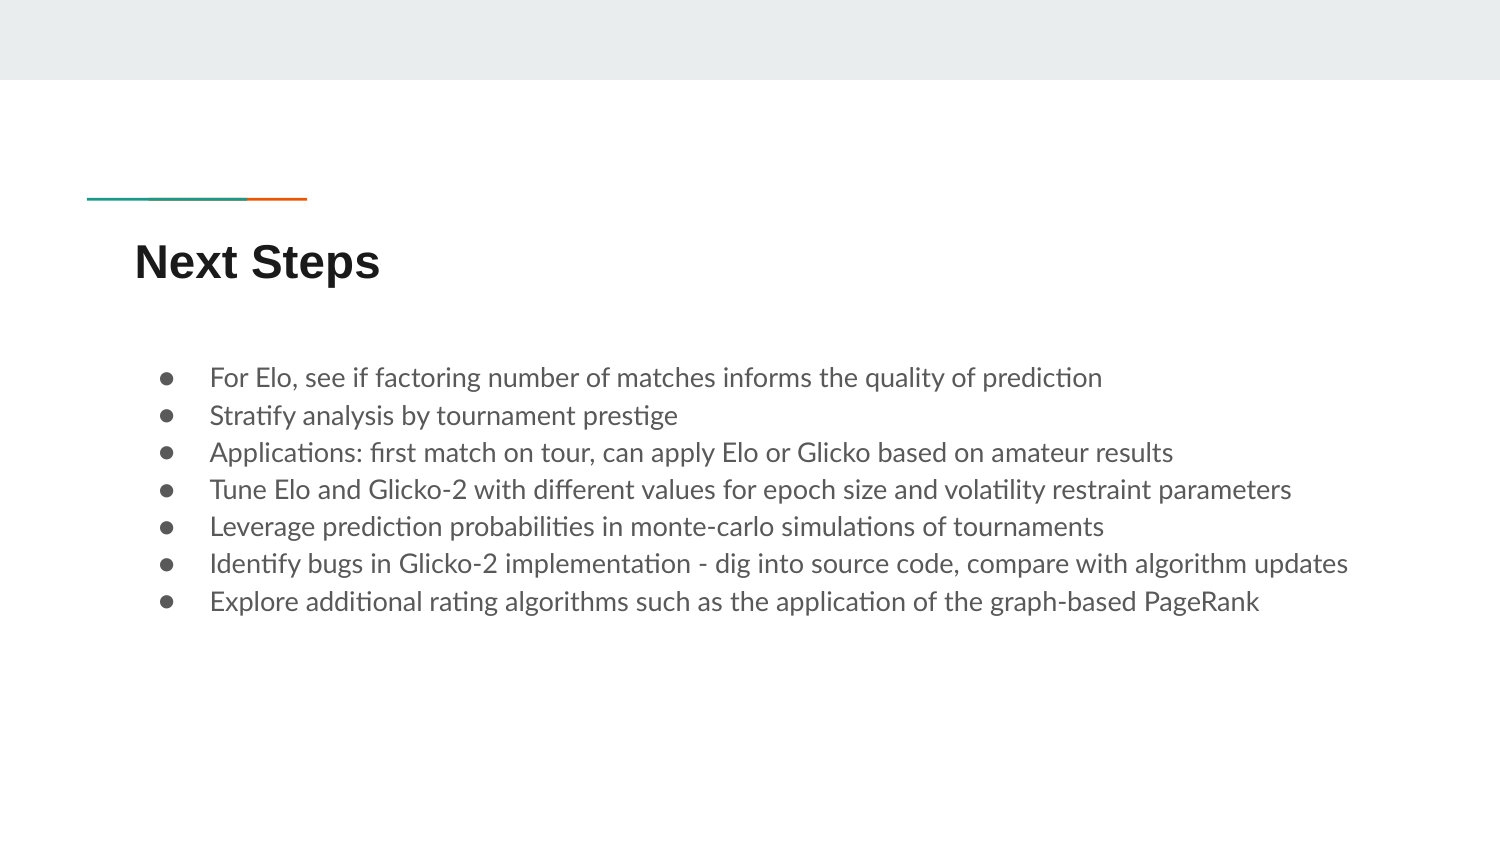

# Next Steps
For Elo, see if factoring number of matches informs the quality of prediction
Stratify analysis by tournament prestige
Applications: first match on tour, can apply Elo or Glicko based on amateur results
Tune Elo and Glicko-2 with different values for epoch size and volatility restraint parameters
Leverage prediction probabilities in monte-carlo simulations of tournaments
Identify bugs in Glicko-2 implementation - dig into source code, compare with algorithm updates
Explore additional rating algorithms such as the application of the graph-based PageRank